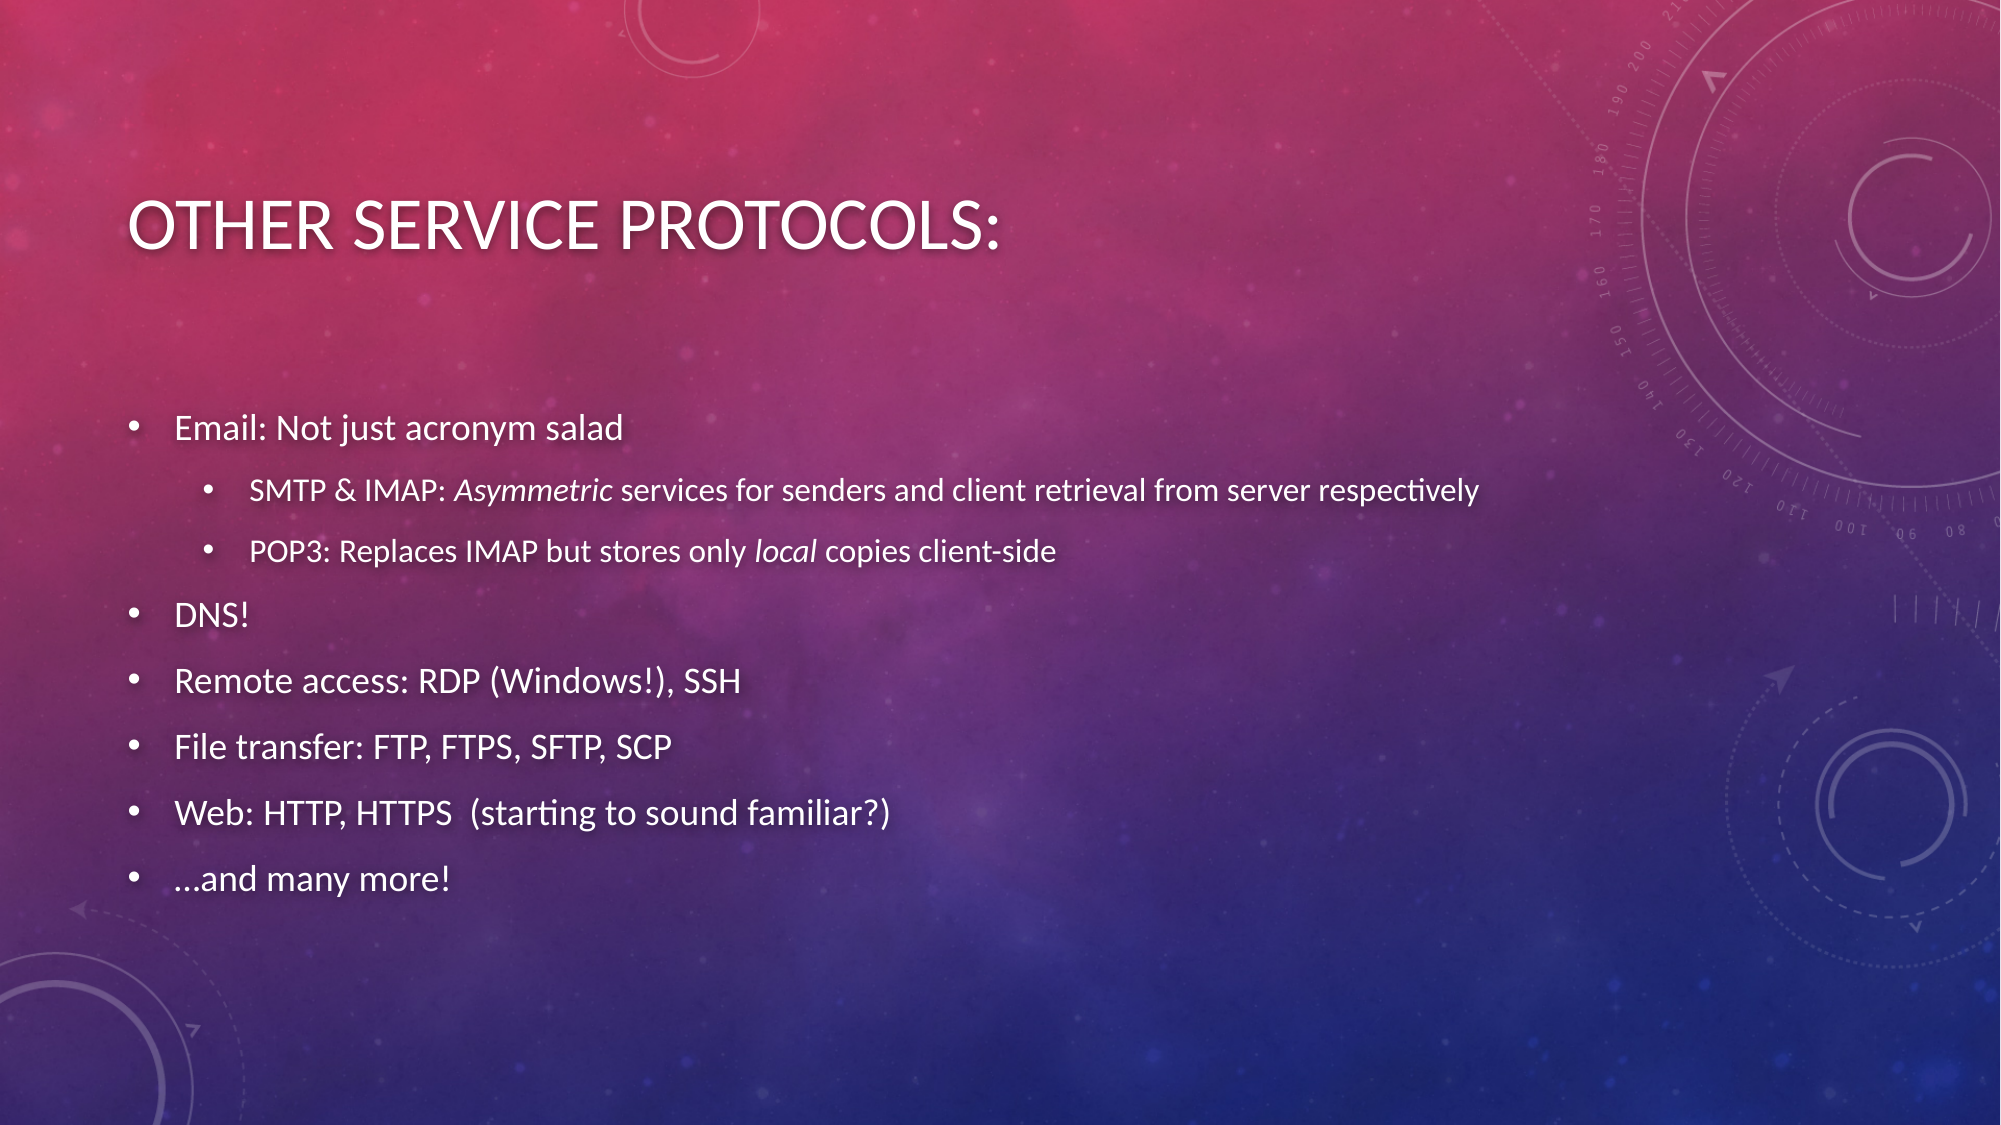

# OTHER SERVICE PROTOCOLS:

Email: Not just acronym salad
SMTP & IMAP: Asymmetric services for senders and client retrieval from server respectively
POP3: Replaces IMAP but stores only local copies client-side
DNS!
Remote access: RDP (Windows!), SSH
File transfer: FTP, FTPS, SFTP, SCP
Web: HTTP, HTTPS  (starting to sound familiar?)
…and many more!